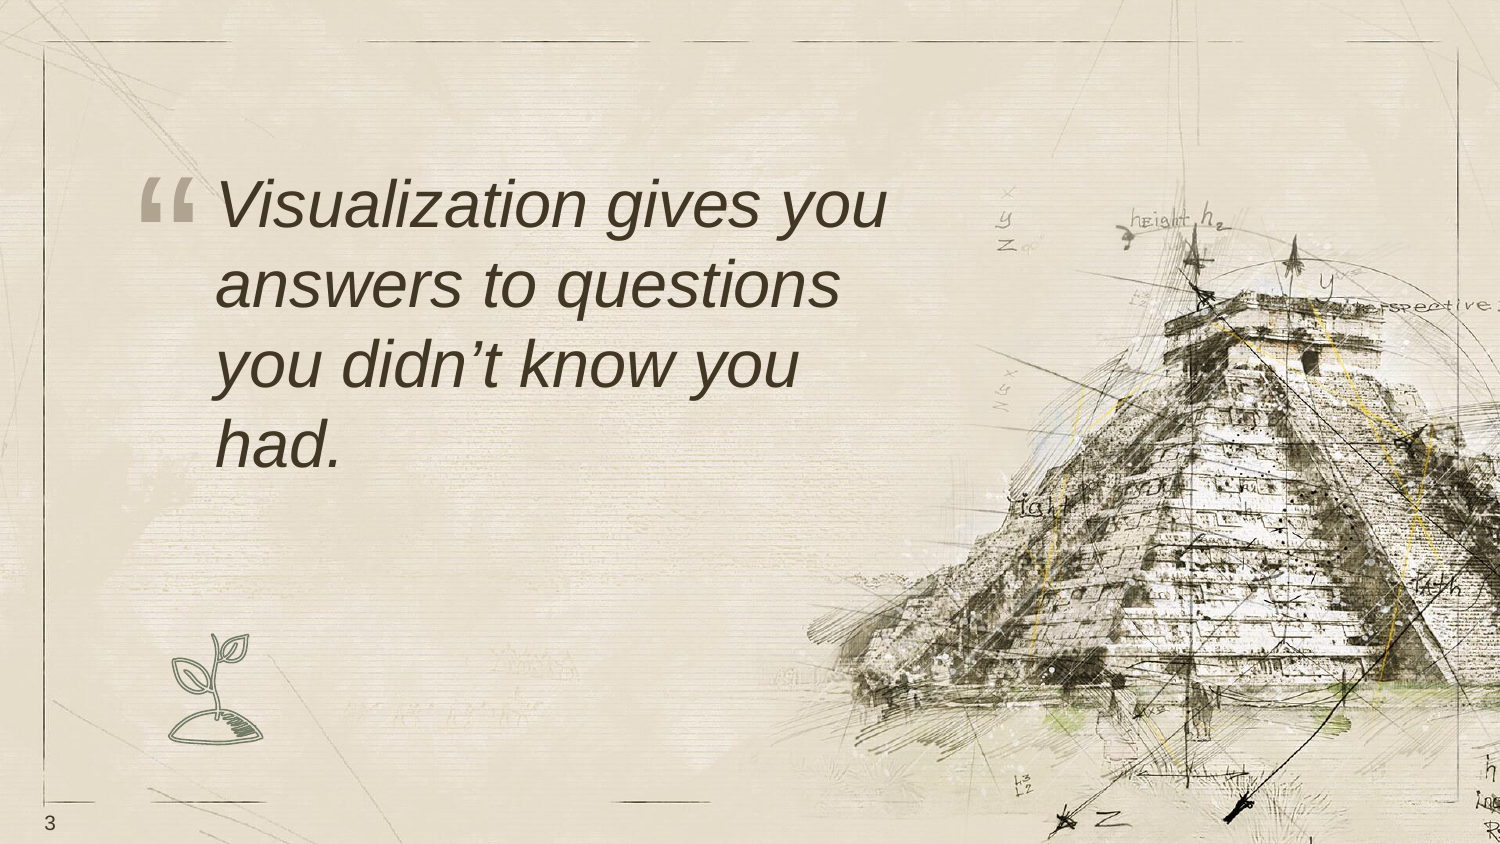

Visualization gives you answers to questions you didn’t know you had.

3